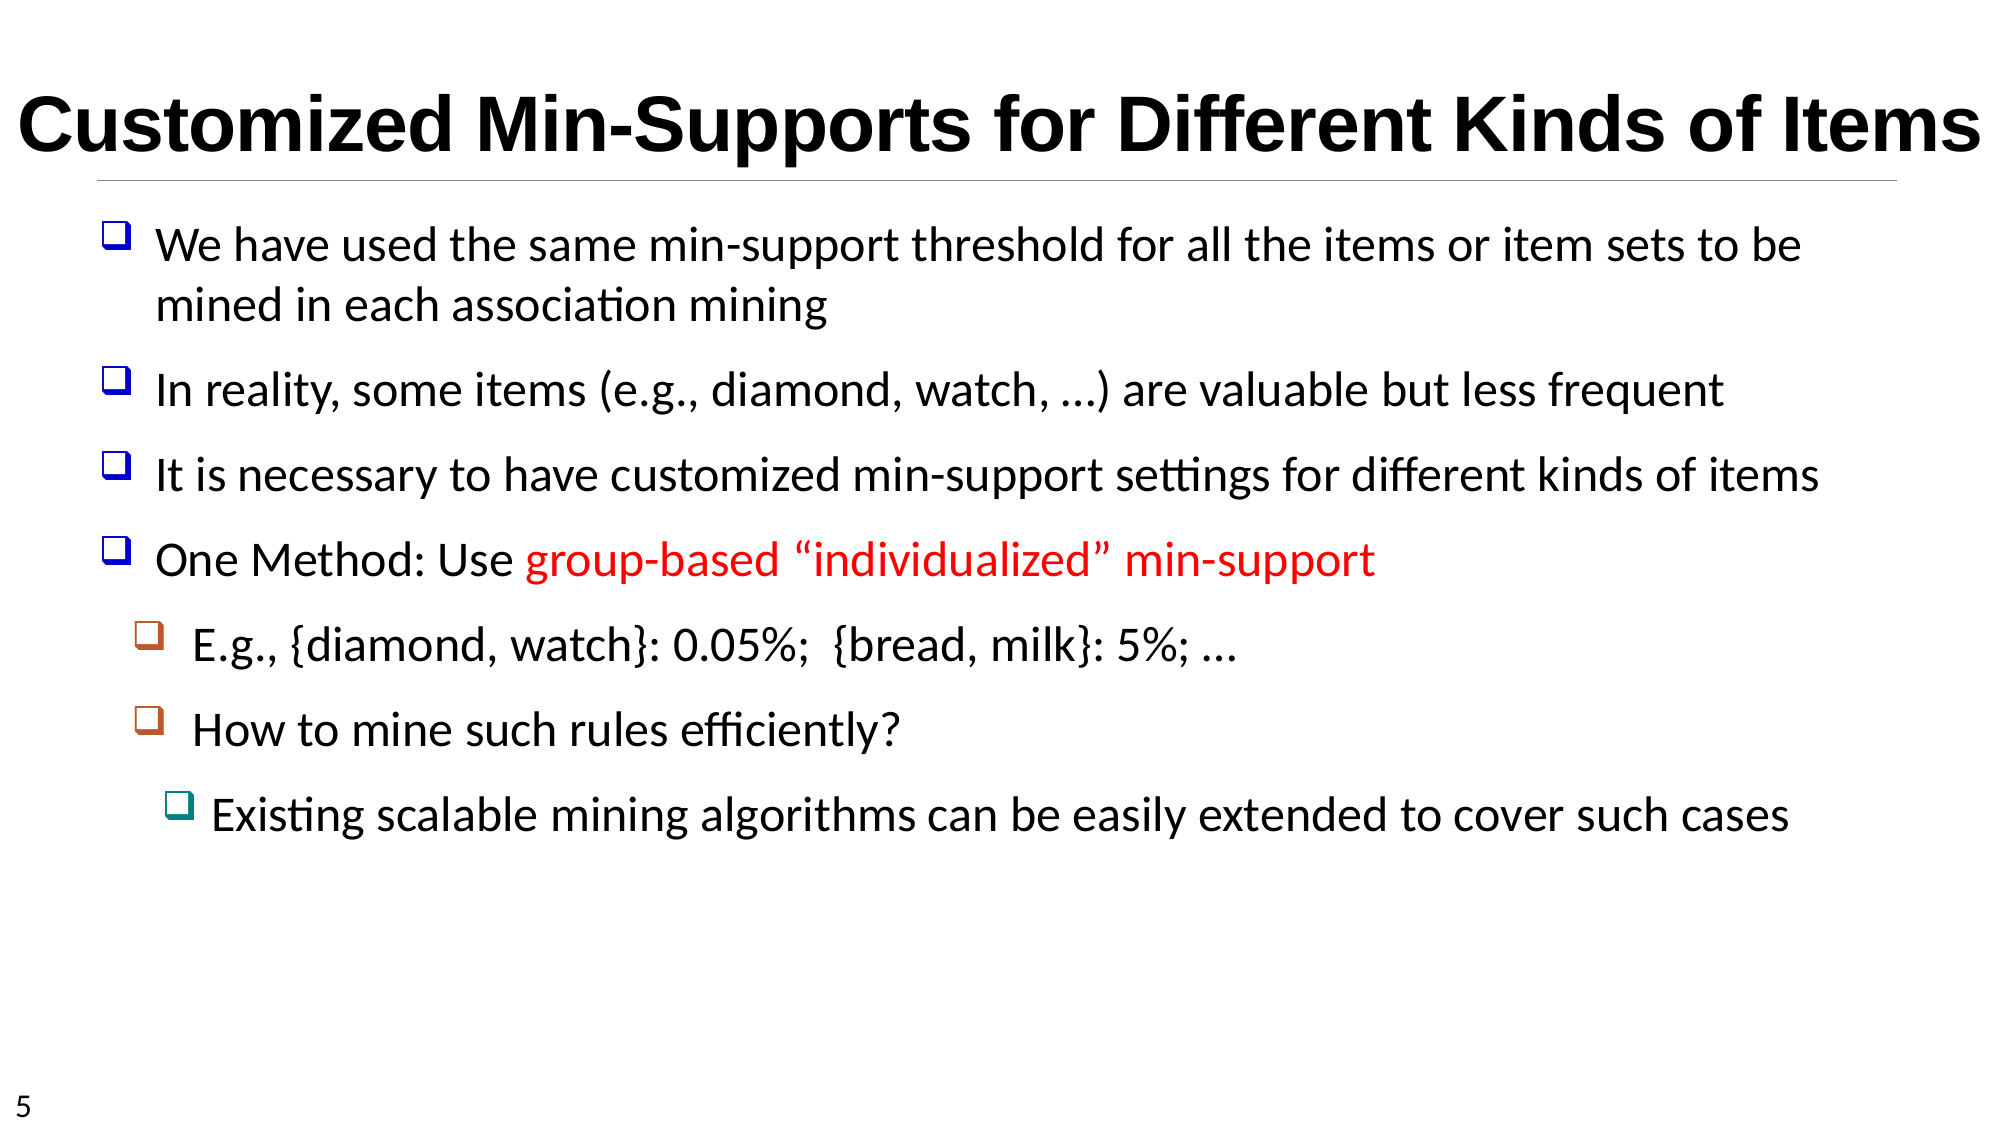

# Customized Min-Supports for Different Kinds of Items
We have used the same min-support threshold for all the items or item sets to be mined in each association mining
In reality, some items (e.g., diamond, watch, …) are valuable but less frequent
It is necessary to have customized min-support settings for different kinds of items
One Method: Use group-based “individualized” min-support
E.g., {diamond, watch}: 0.05%;  {bread, milk}: 5%; …
How to mine such rules efficiently?
Existing scalable mining algorithms can be easily extended to cover such cases